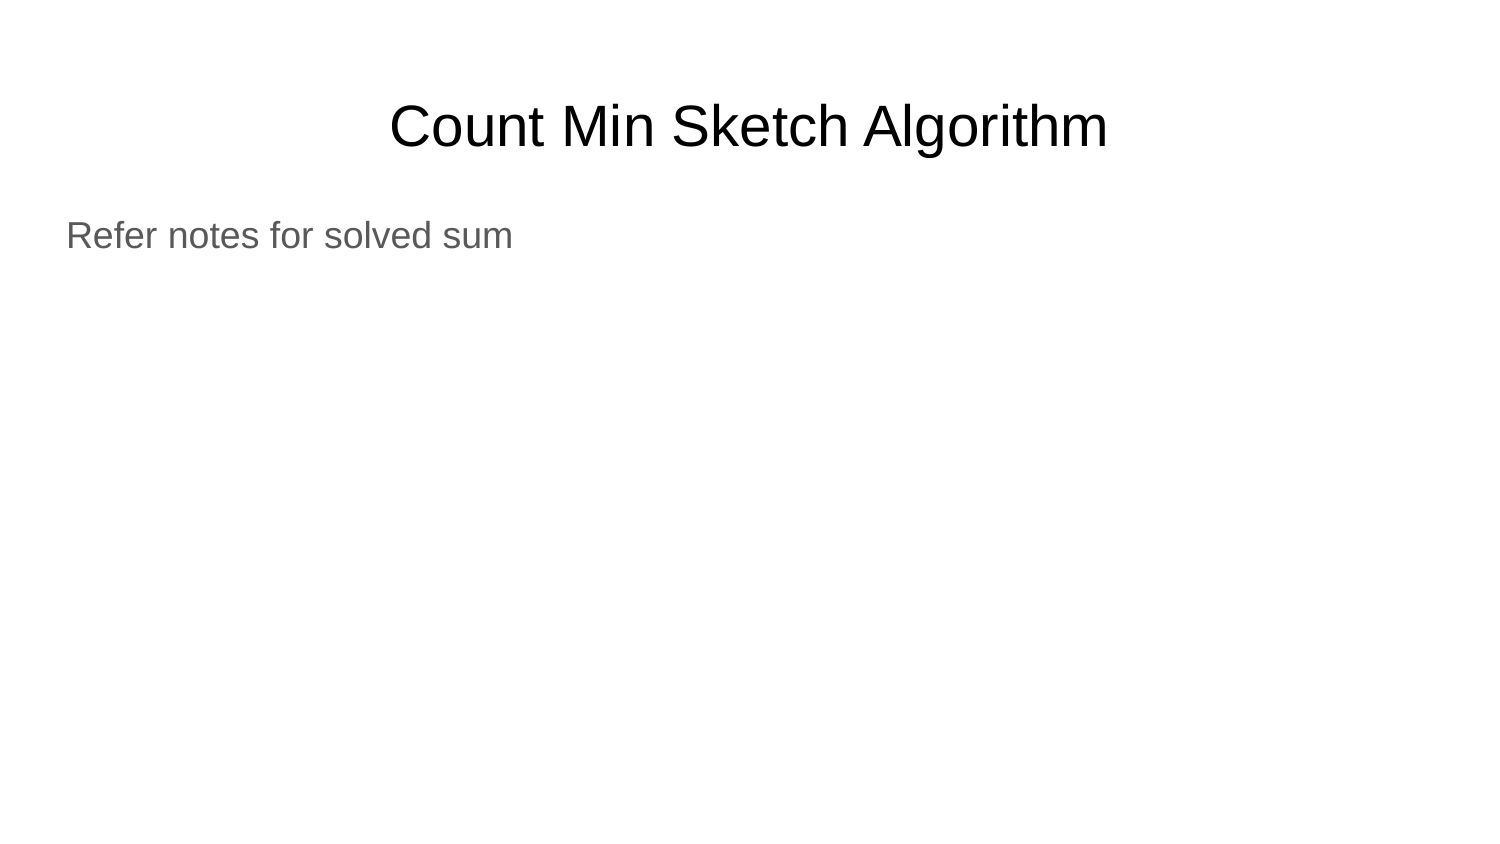

# Count Min Sketch Algorithm
Refer notes for solved sum